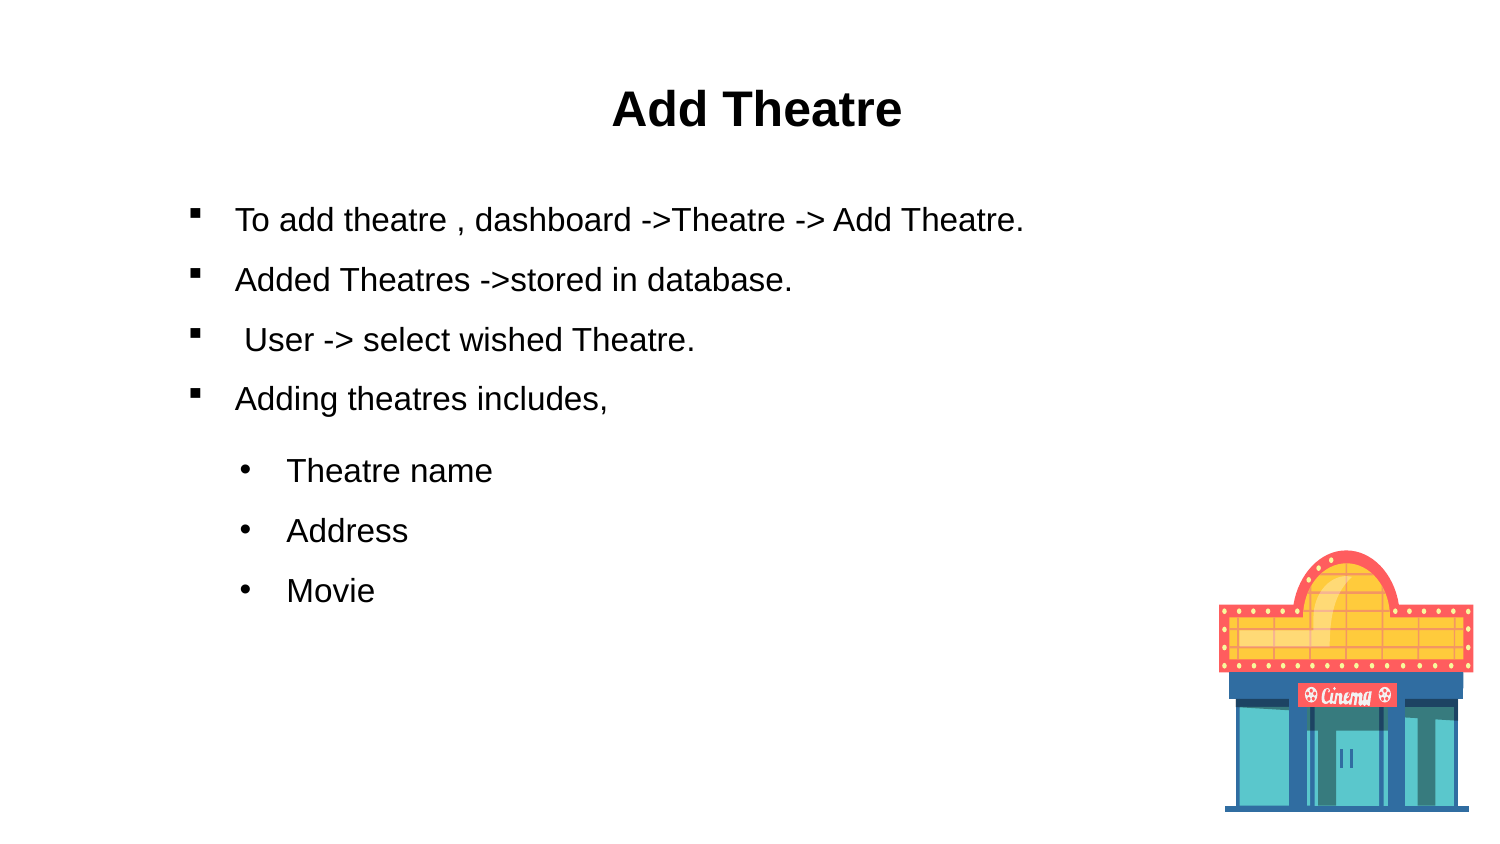

# Add Theatre
To add theatre , dashboard ->Theatre -> Add Theatre.
Added Theatres ->stored in database.
 User -> select wished Theatre.
Adding theatres includes,
Theatre name
Address
Movie